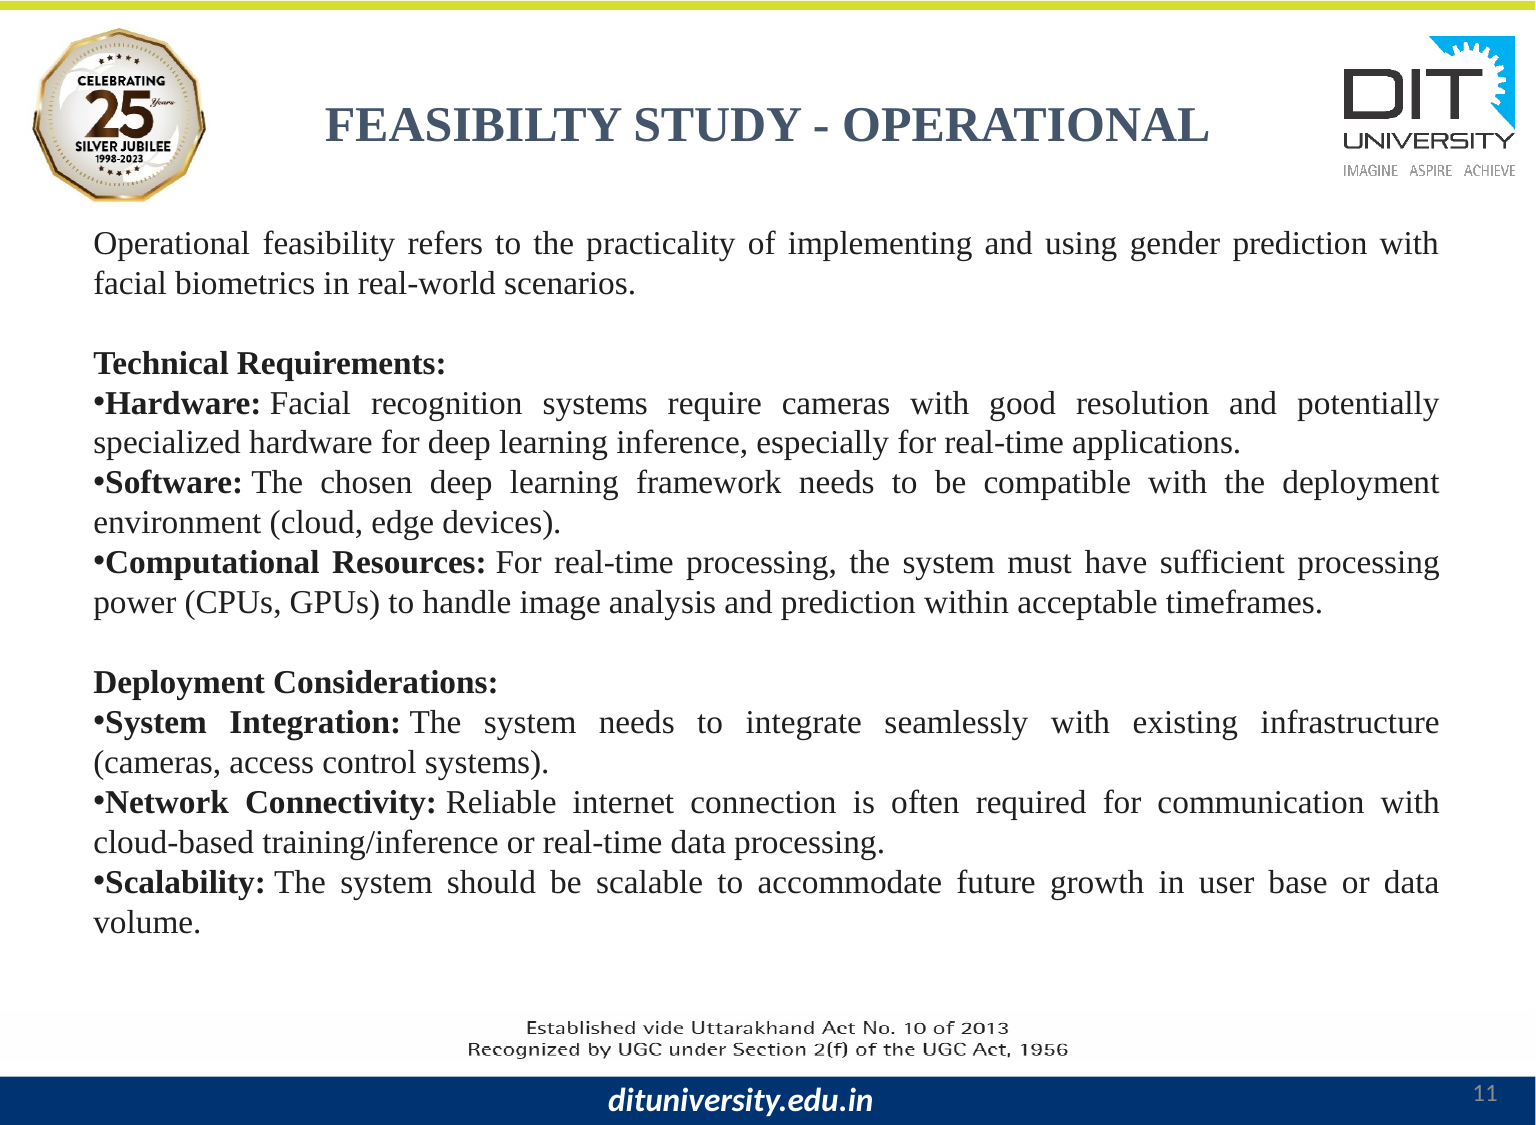

FEASIBILTY STUDY - OPERATIONAL
Operational feasibility refers to the practicality of implementing and using gender prediction with facial biometrics in real-world scenarios.

Technical Requirements:
Hardware: Facial recognition systems require cameras with good resolution and potentially specialized hardware for deep learning inference, especially for real-time applications.
Software: The chosen deep learning framework needs to be compatible with the deployment environment (cloud, edge devices).
Computational Resources: For real-time processing, the system must have sufficient processing power (CPUs, GPUs) to handle image analysis and prediction within acceptable timeframes.

Deployment Considerations:
System Integration: The system needs to integrate seamlessly with existing infrastructure (cameras, access control systems).
Network Connectivity: Reliable internet connection is often required for communication with cloud-based training/inference or real-time data processing.
Scalability: The system should be scalable to accommodate future growth in user base or data volume.
11